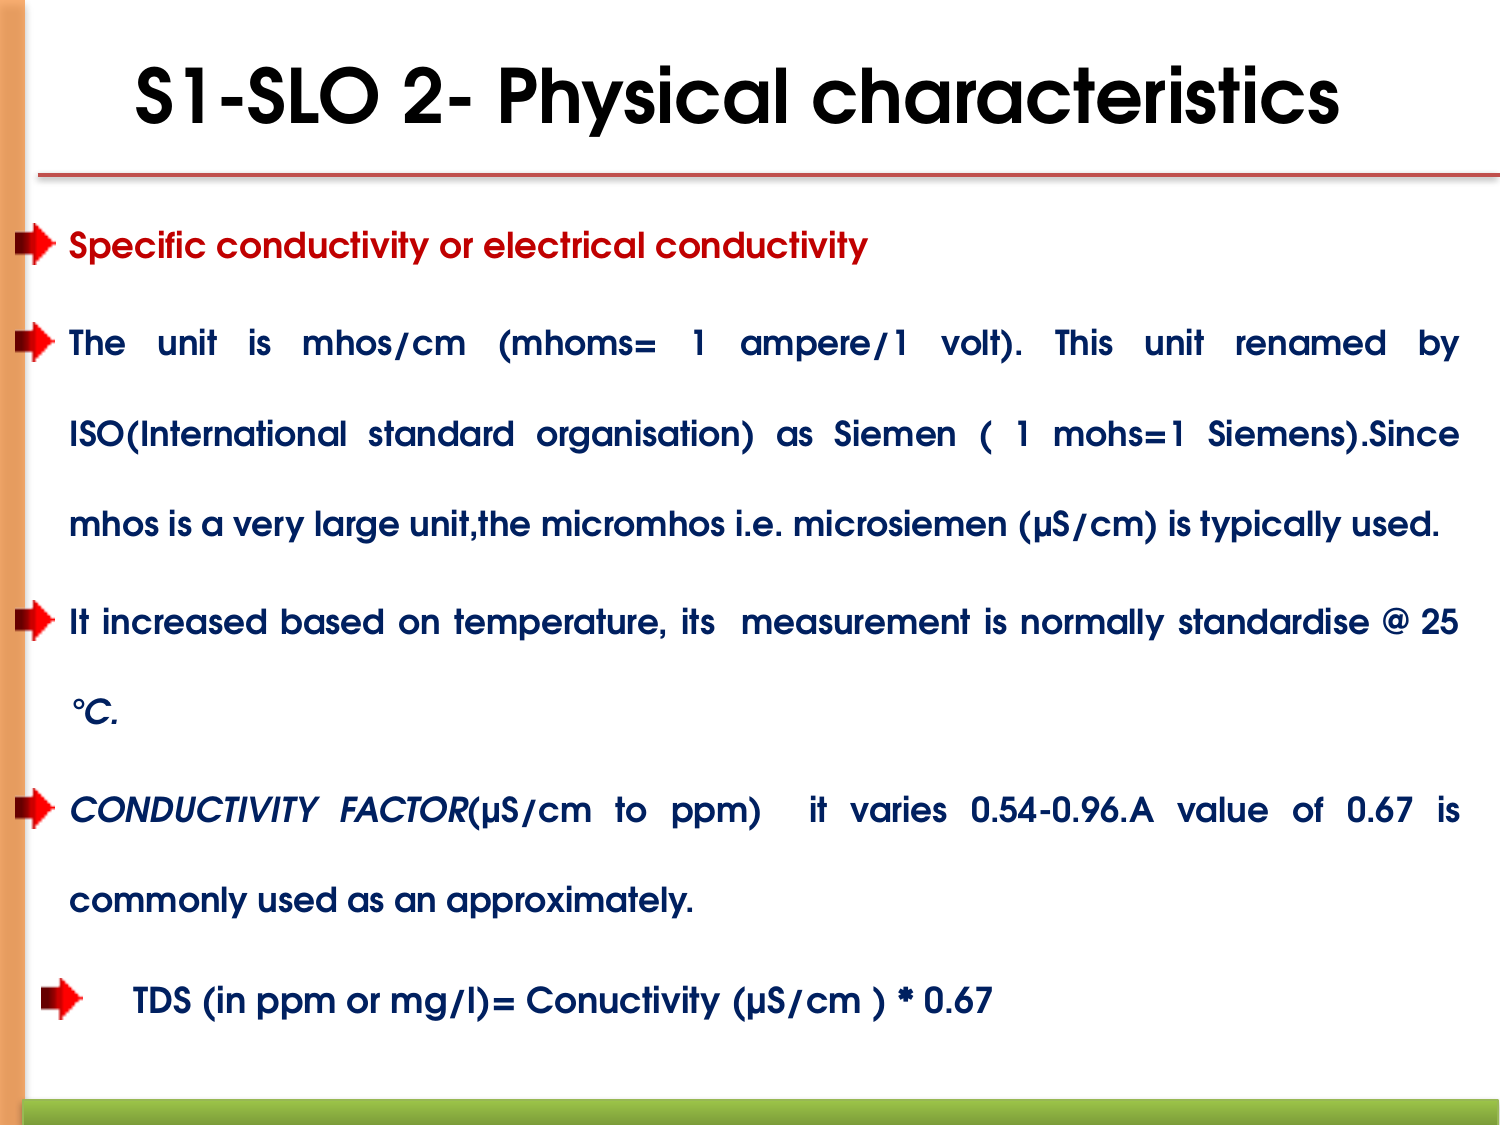

S1-SLO 2- Physical characteristics
Specific conductivity or electrical conductivity
The unit is mhos/cm (mhoms= 1 ampere/1 volt). This unit renamed by ISO(International standard organisation) as Siemen ( 1 mohs=1 Siemens).Since mhos is a very large unit,the micromhos i.e. microsiemen (μS/cm) is typically used.
It increased based on temperature, its  measurement is normally standardise @ 25 °C.
CONDUCTIVITY FACTOR(μS/cm to ppm)  it varies 0.54-0.96.A value of 0.67 is commonly used as an approximately.
TDS (in ppm or mg/l)= Conuctivity (μS/cm ) * 0.67